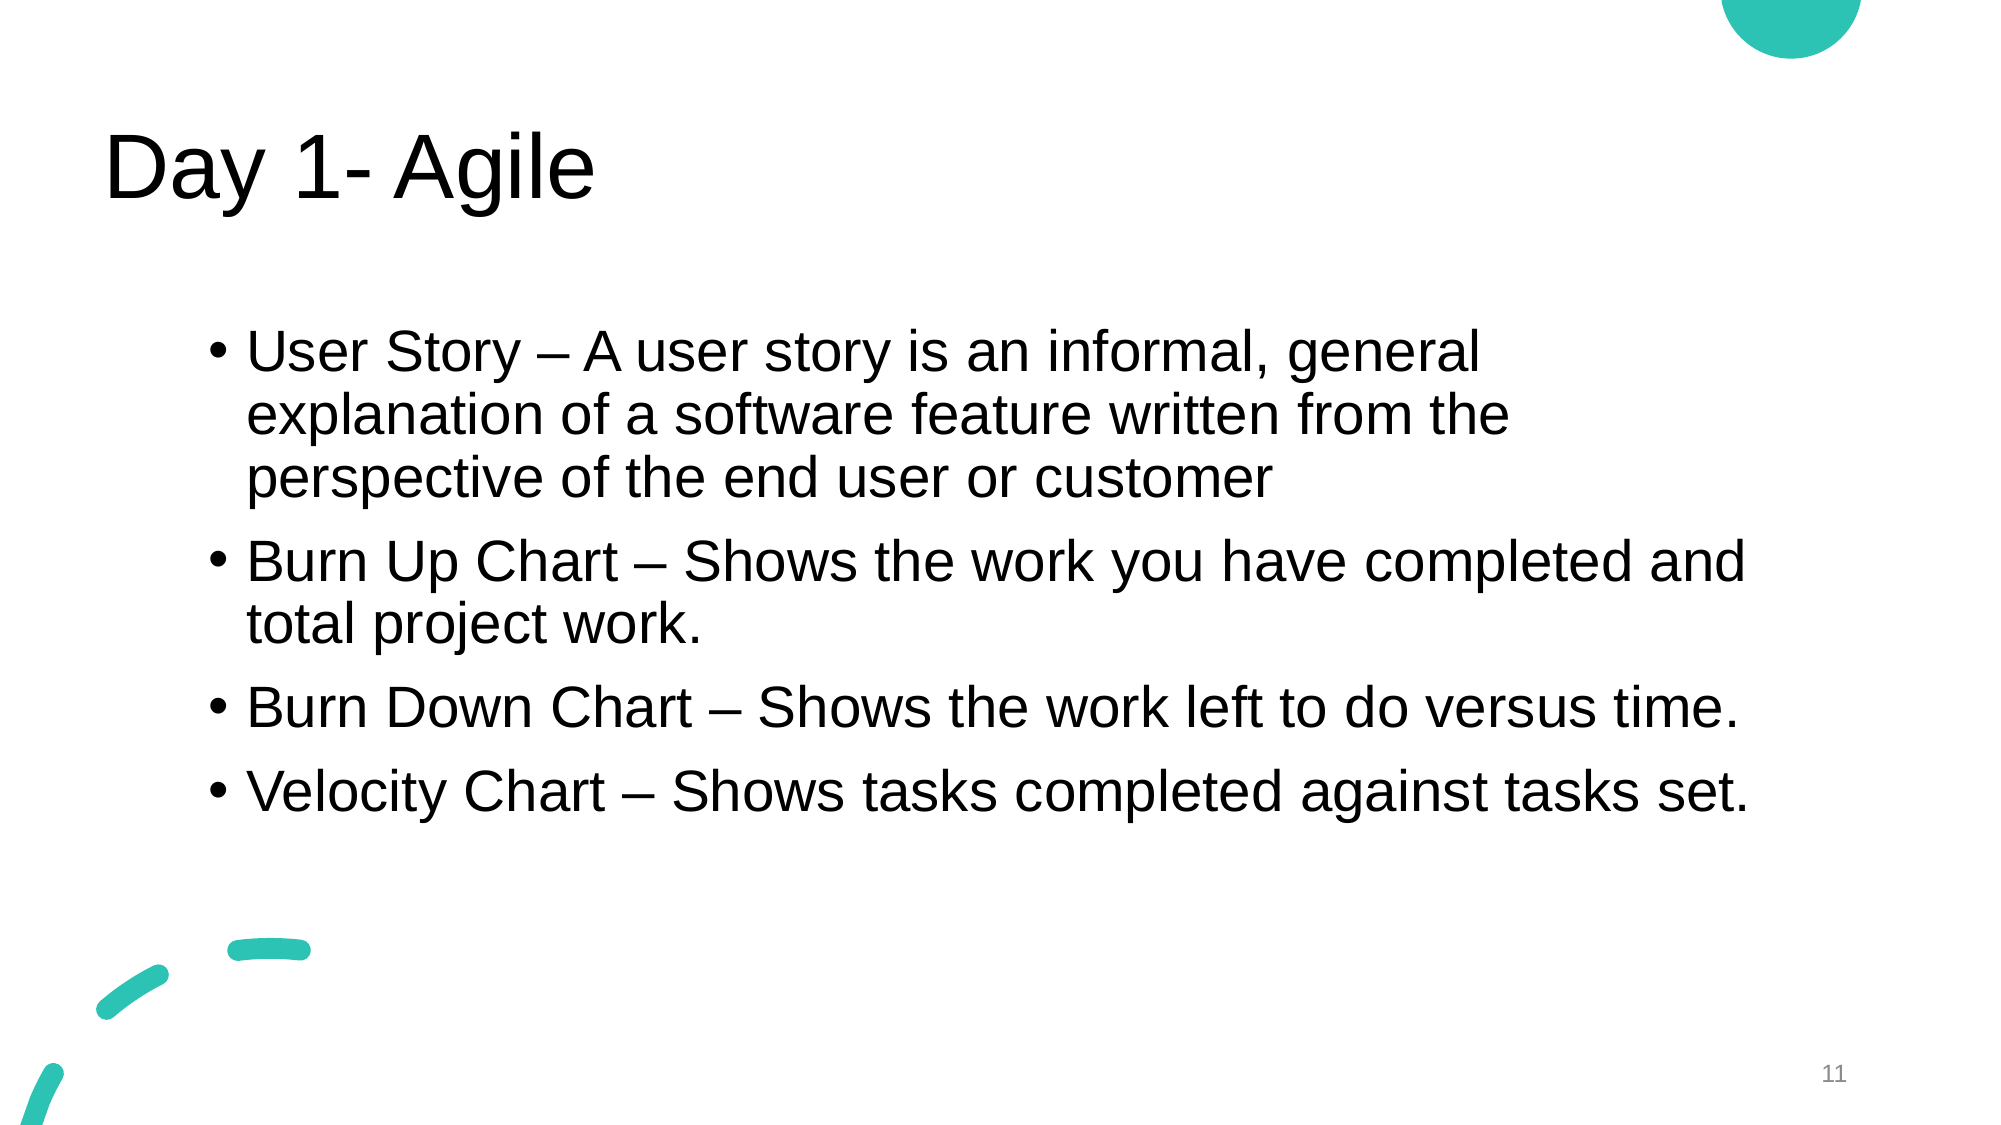

# Day 1- Agile
User Story – A user story is an informal, general explanation of a software feature written from the perspective of the end user or customer
Burn Up Chart – Shows the work you have completed and total project work.
Burn Down Chart – Shows the work left to do versus time.
Velocity Chart – Shows tasks completed against tasks set.
11